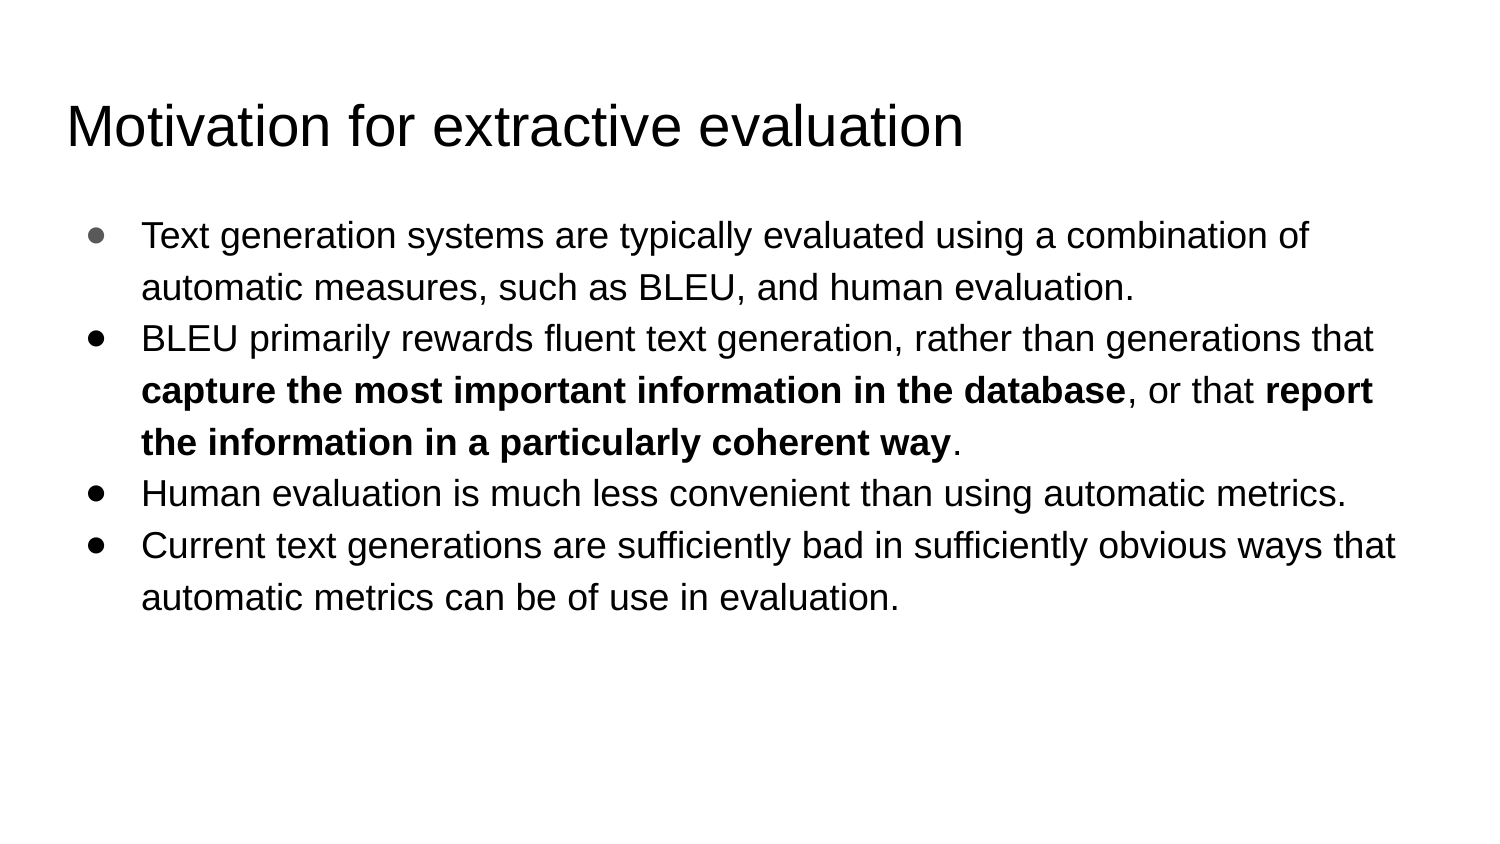

# Motivation for extractive evaluation
Text generation systems are typically evaluated using a combination of automatic measures, such as BLEU, and human evaluation.
BLEU primarily rewards fluent text generation, rather than generations that capture the most important information in the database, or that report the information in a particularly coherent way.
Human evaluation is much less convenient than using automatic metrics.
Current text generations are sufficiently bad in sufficiently obvious ways that automatic metrics can be of use in evaluation.